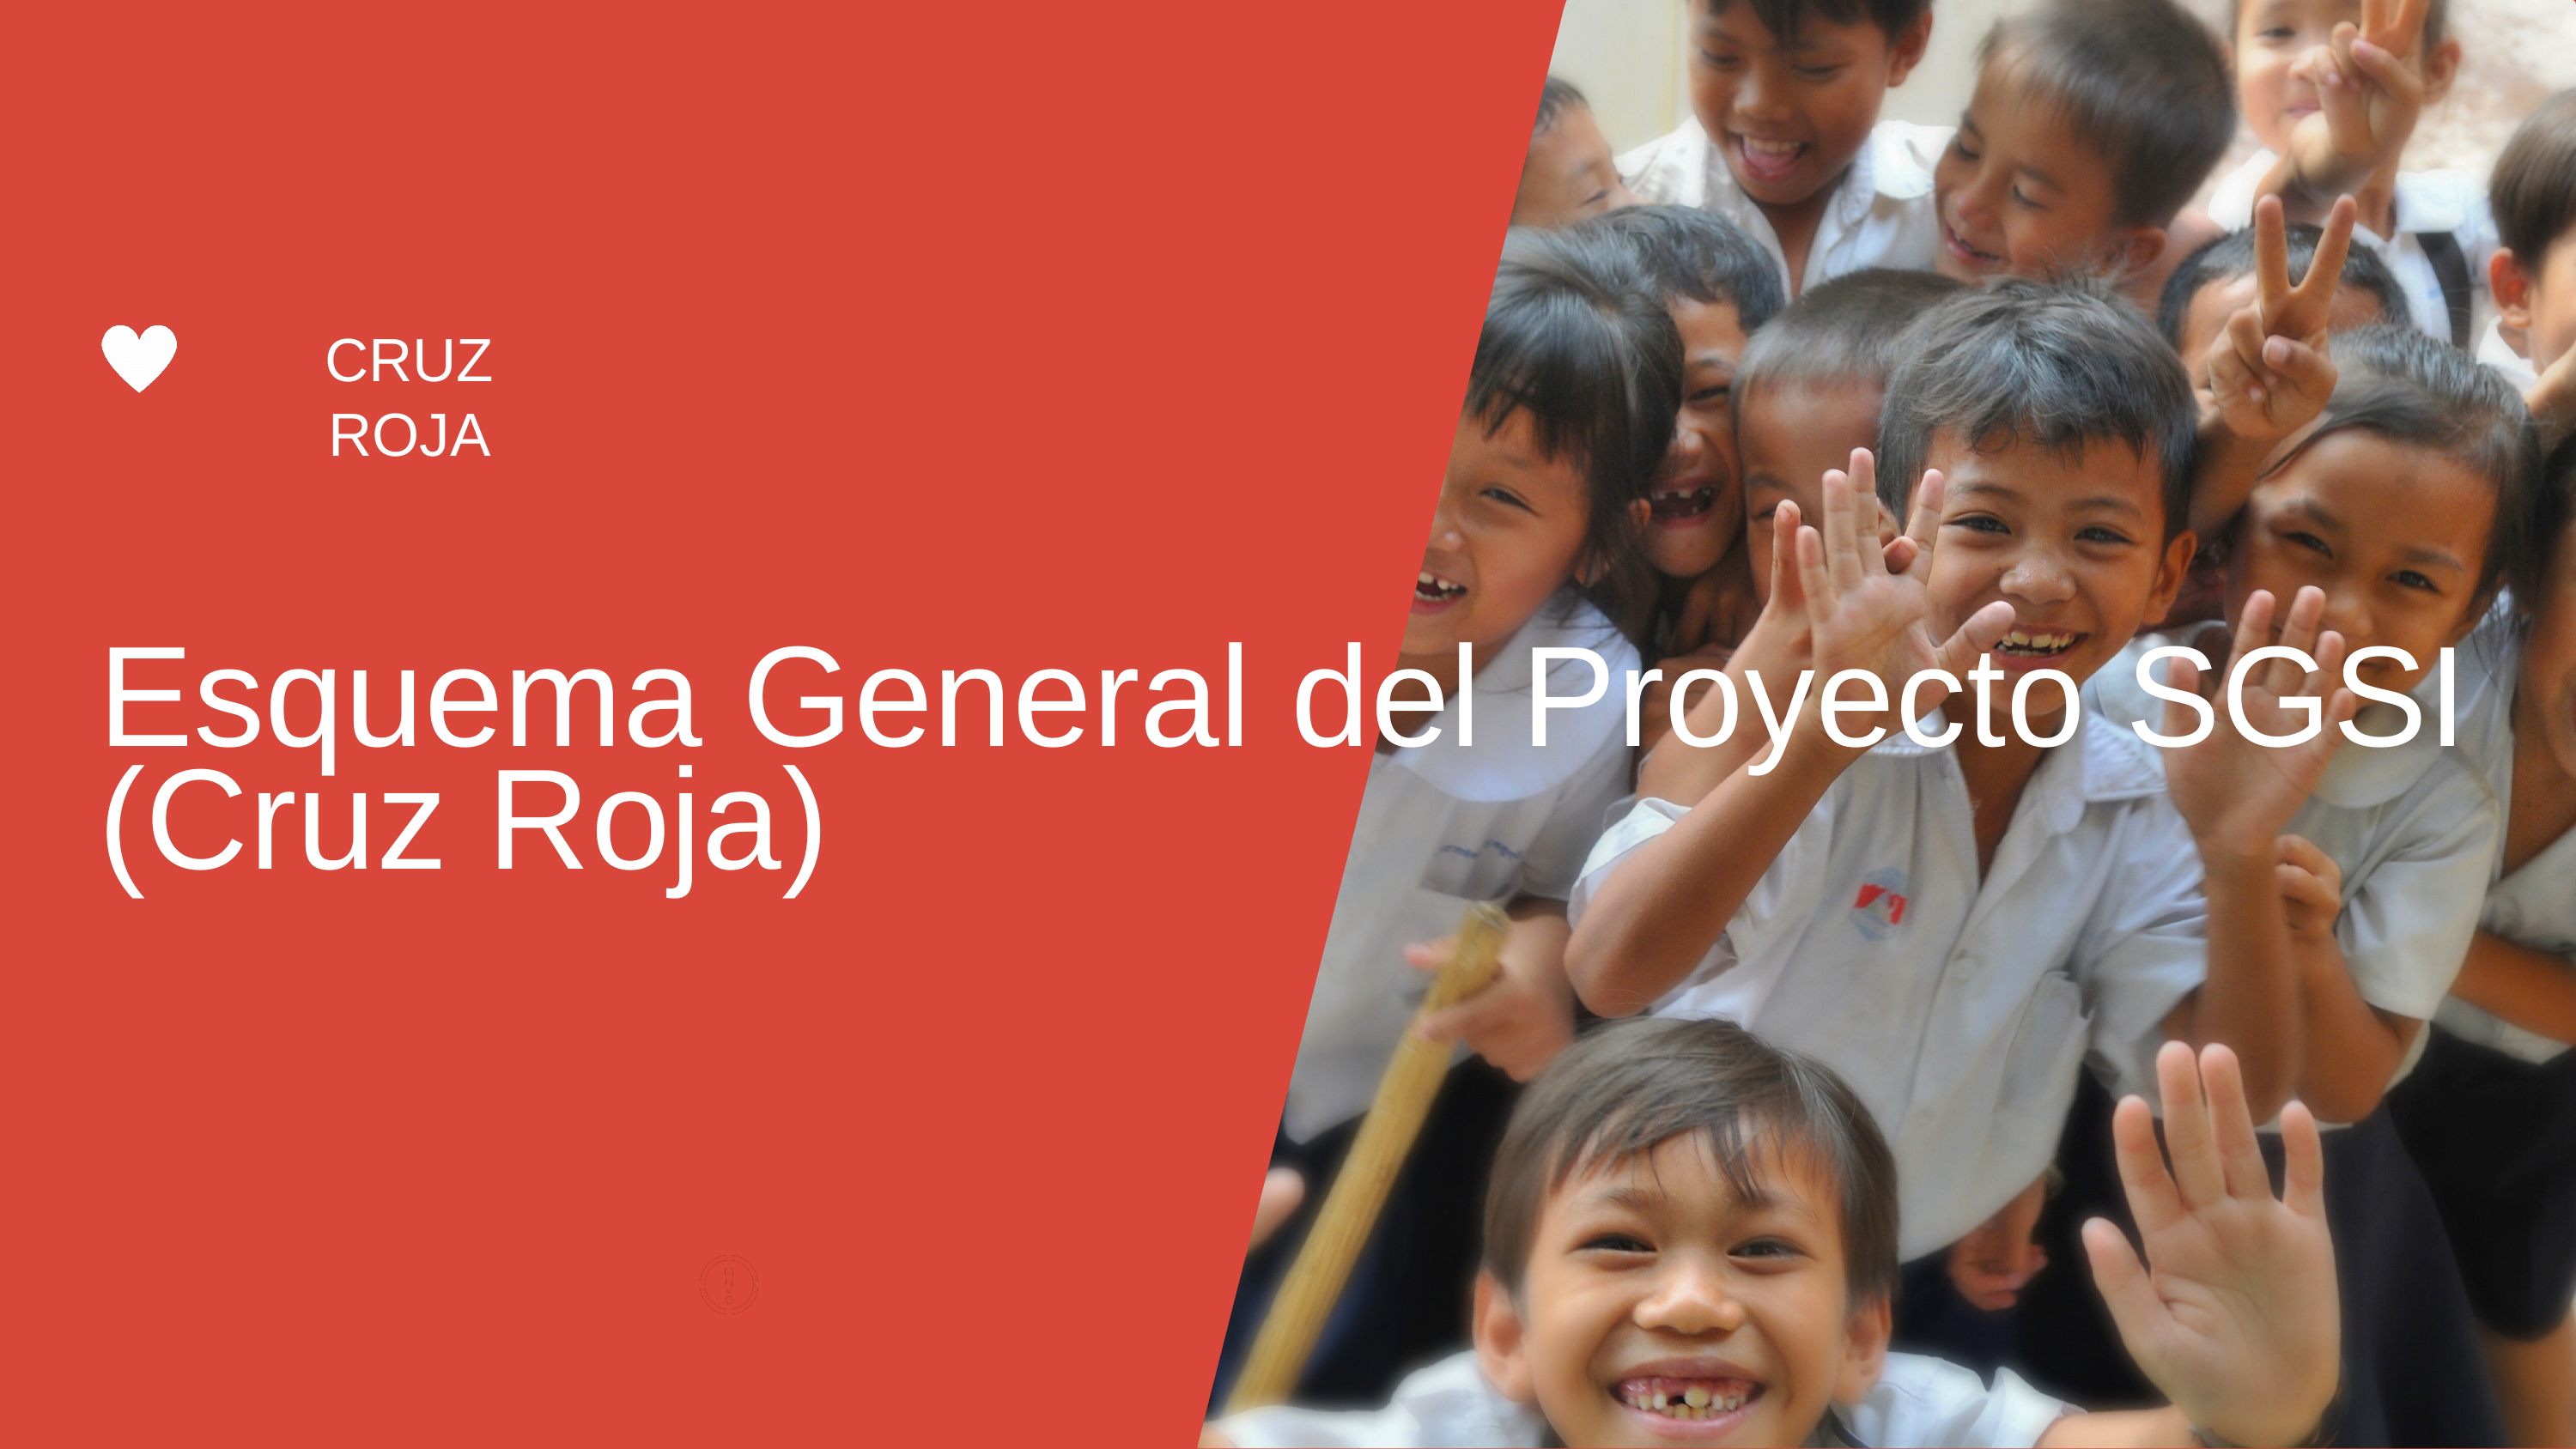

CRUZ ROJA

Esquema General del Proyecto SGSI (Cruz Roja)